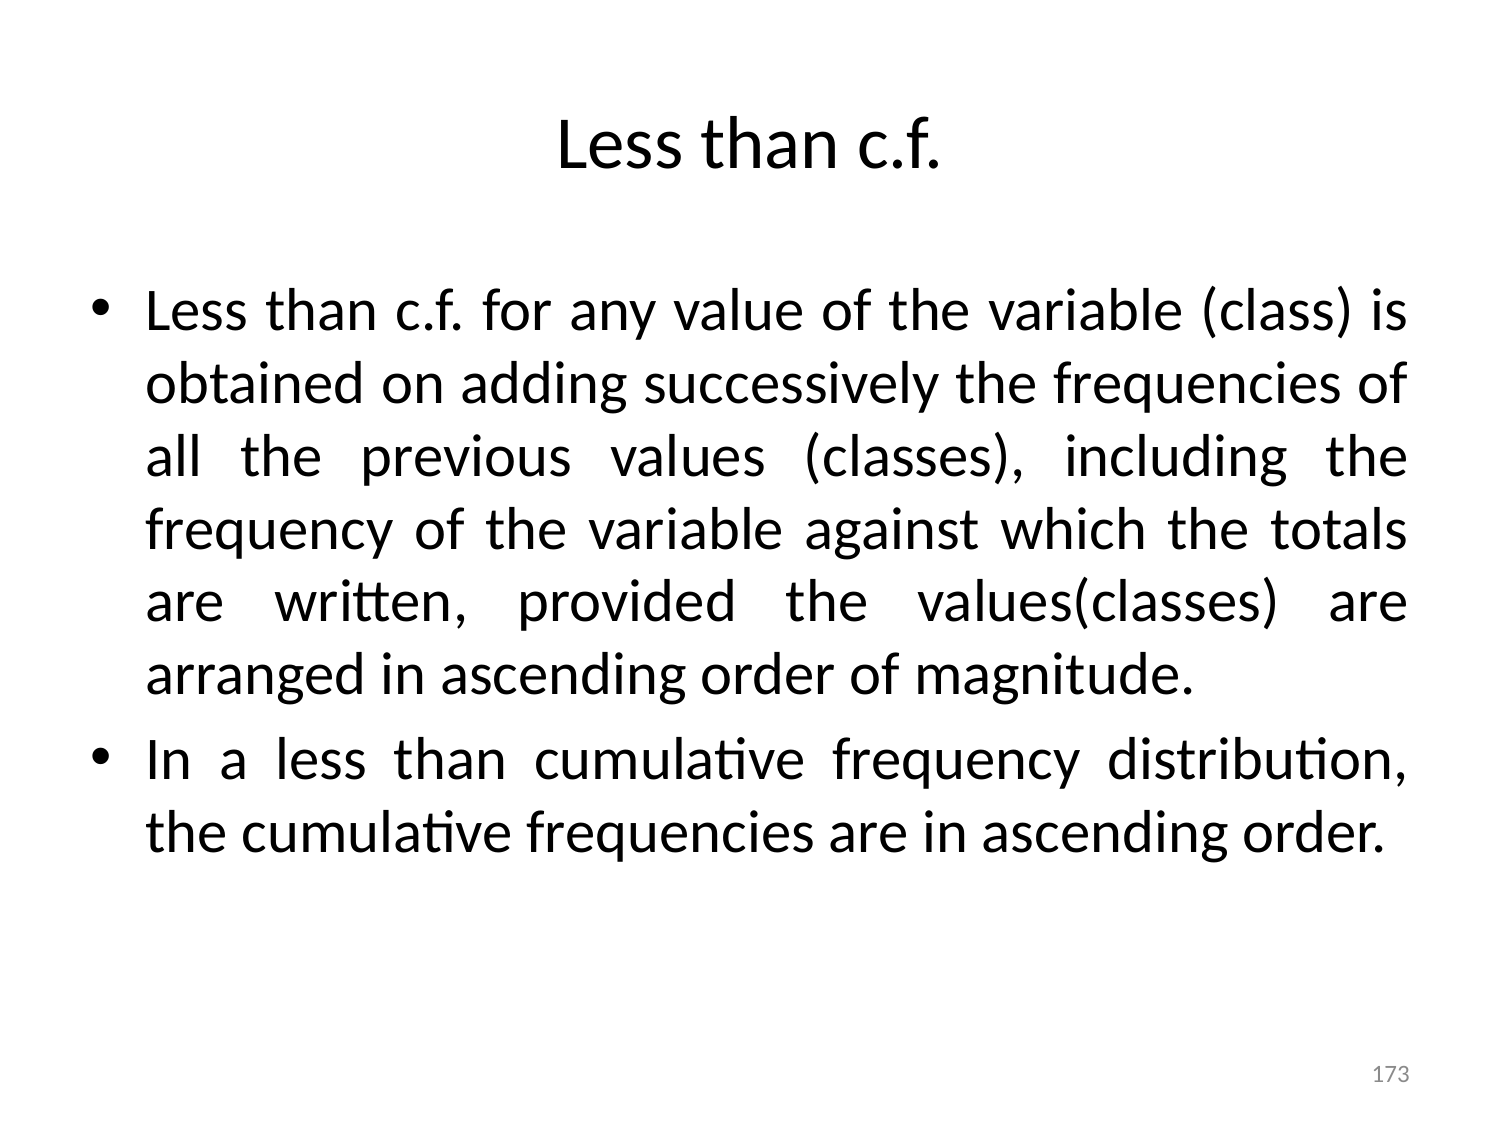

# Less than c.f.
Less than c.f. for any value of the variable (class) is obtained on adding successively the frequencies of all the previous values (classes), including the frequency of the variable against which the totals are written, provided the values(classes) are arranged in ascending order of magnitude.
In a less than cumulative frequency distribution, the cumulative frequencies are in ascending order.

173